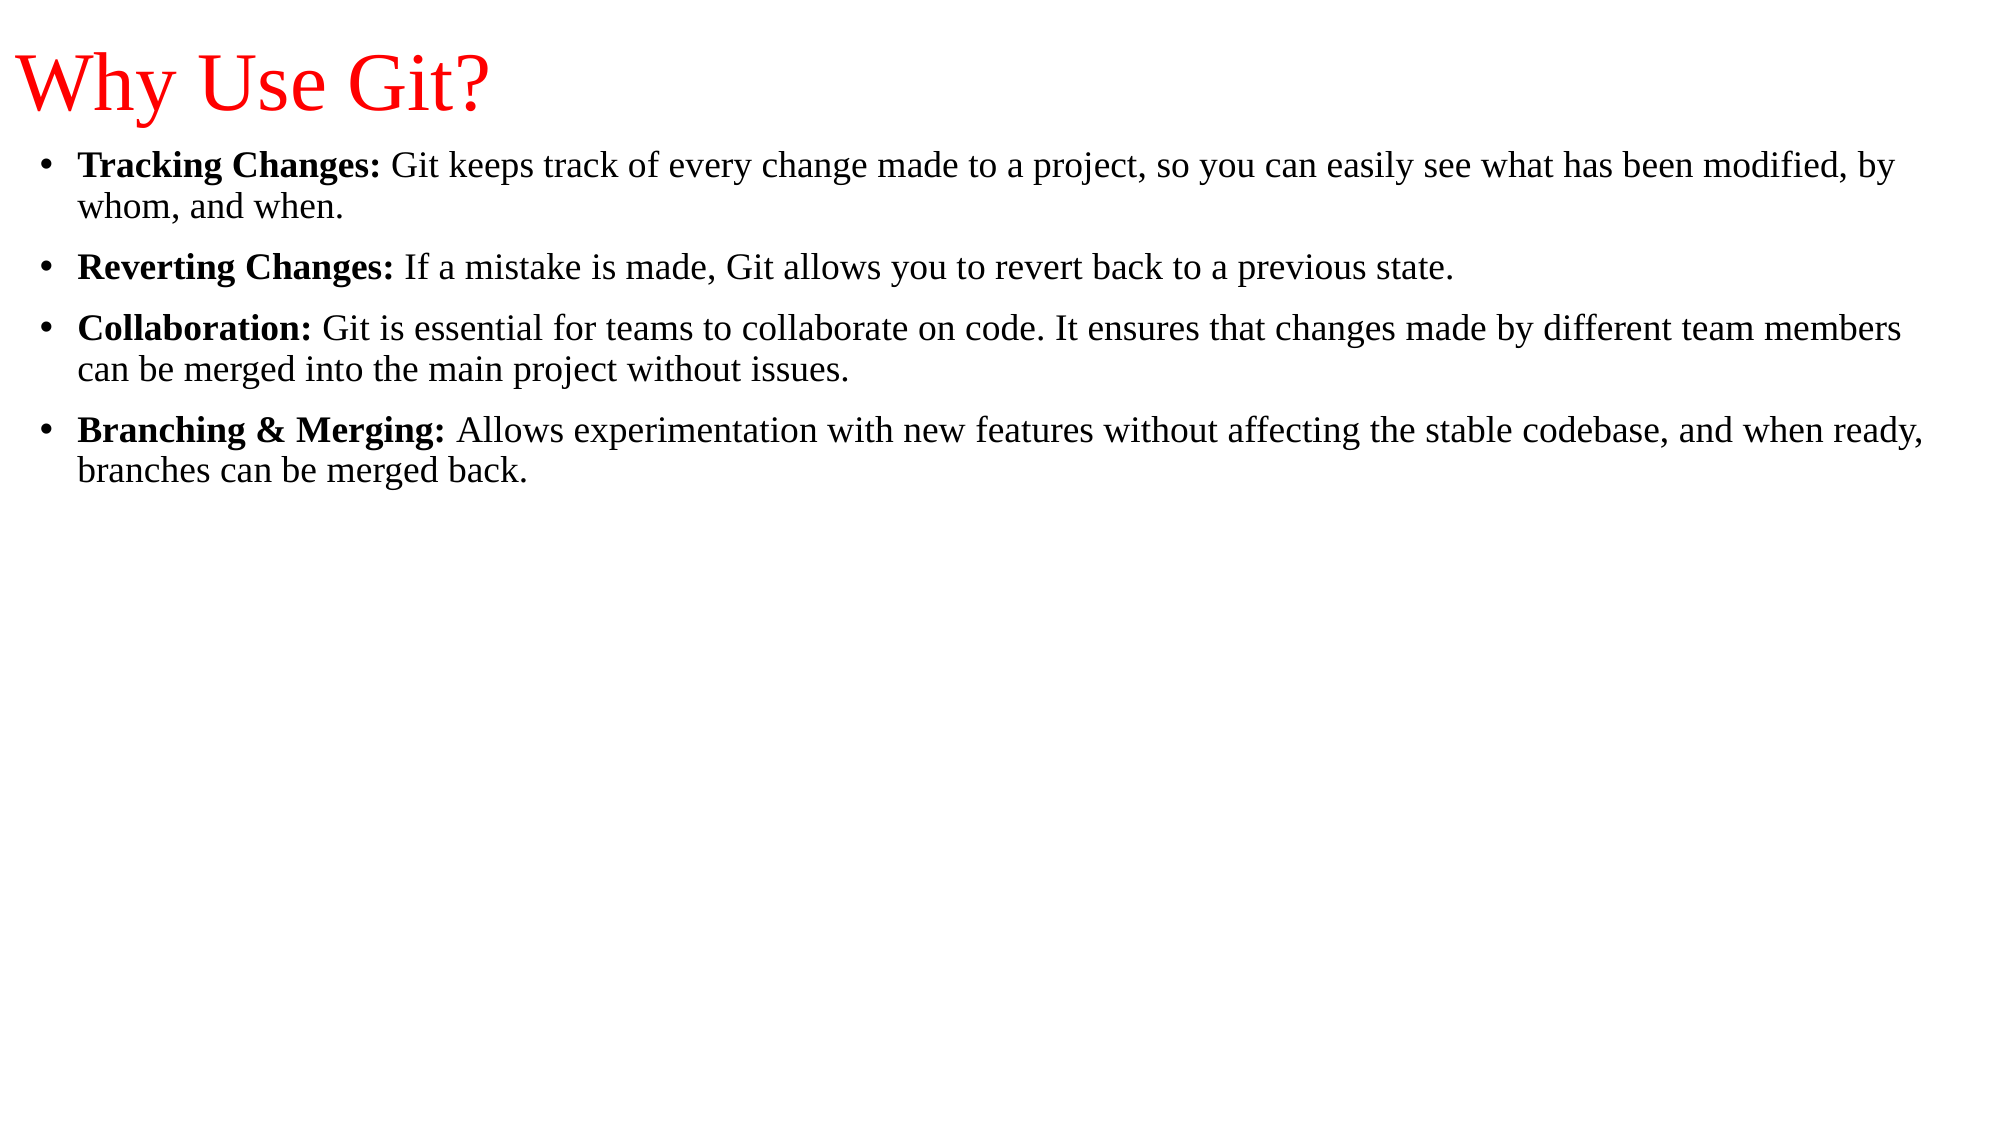

# Why Use Git?
Tracking Changes: Git keeps track of every change made to a project, so you can easily see what has been modified, by whom, and when.
Reverting Changes: If a mistake is made, Git allows you to revert back to a previous state.
Collaboration: Git is essential for teams to collaborate on code. It ensures that changes made by different team members can be merged into the main project without issues.
Branching & Merging: Allows experimentation with new features without affecting the stable codebase, and when ready, branches can be merged back.